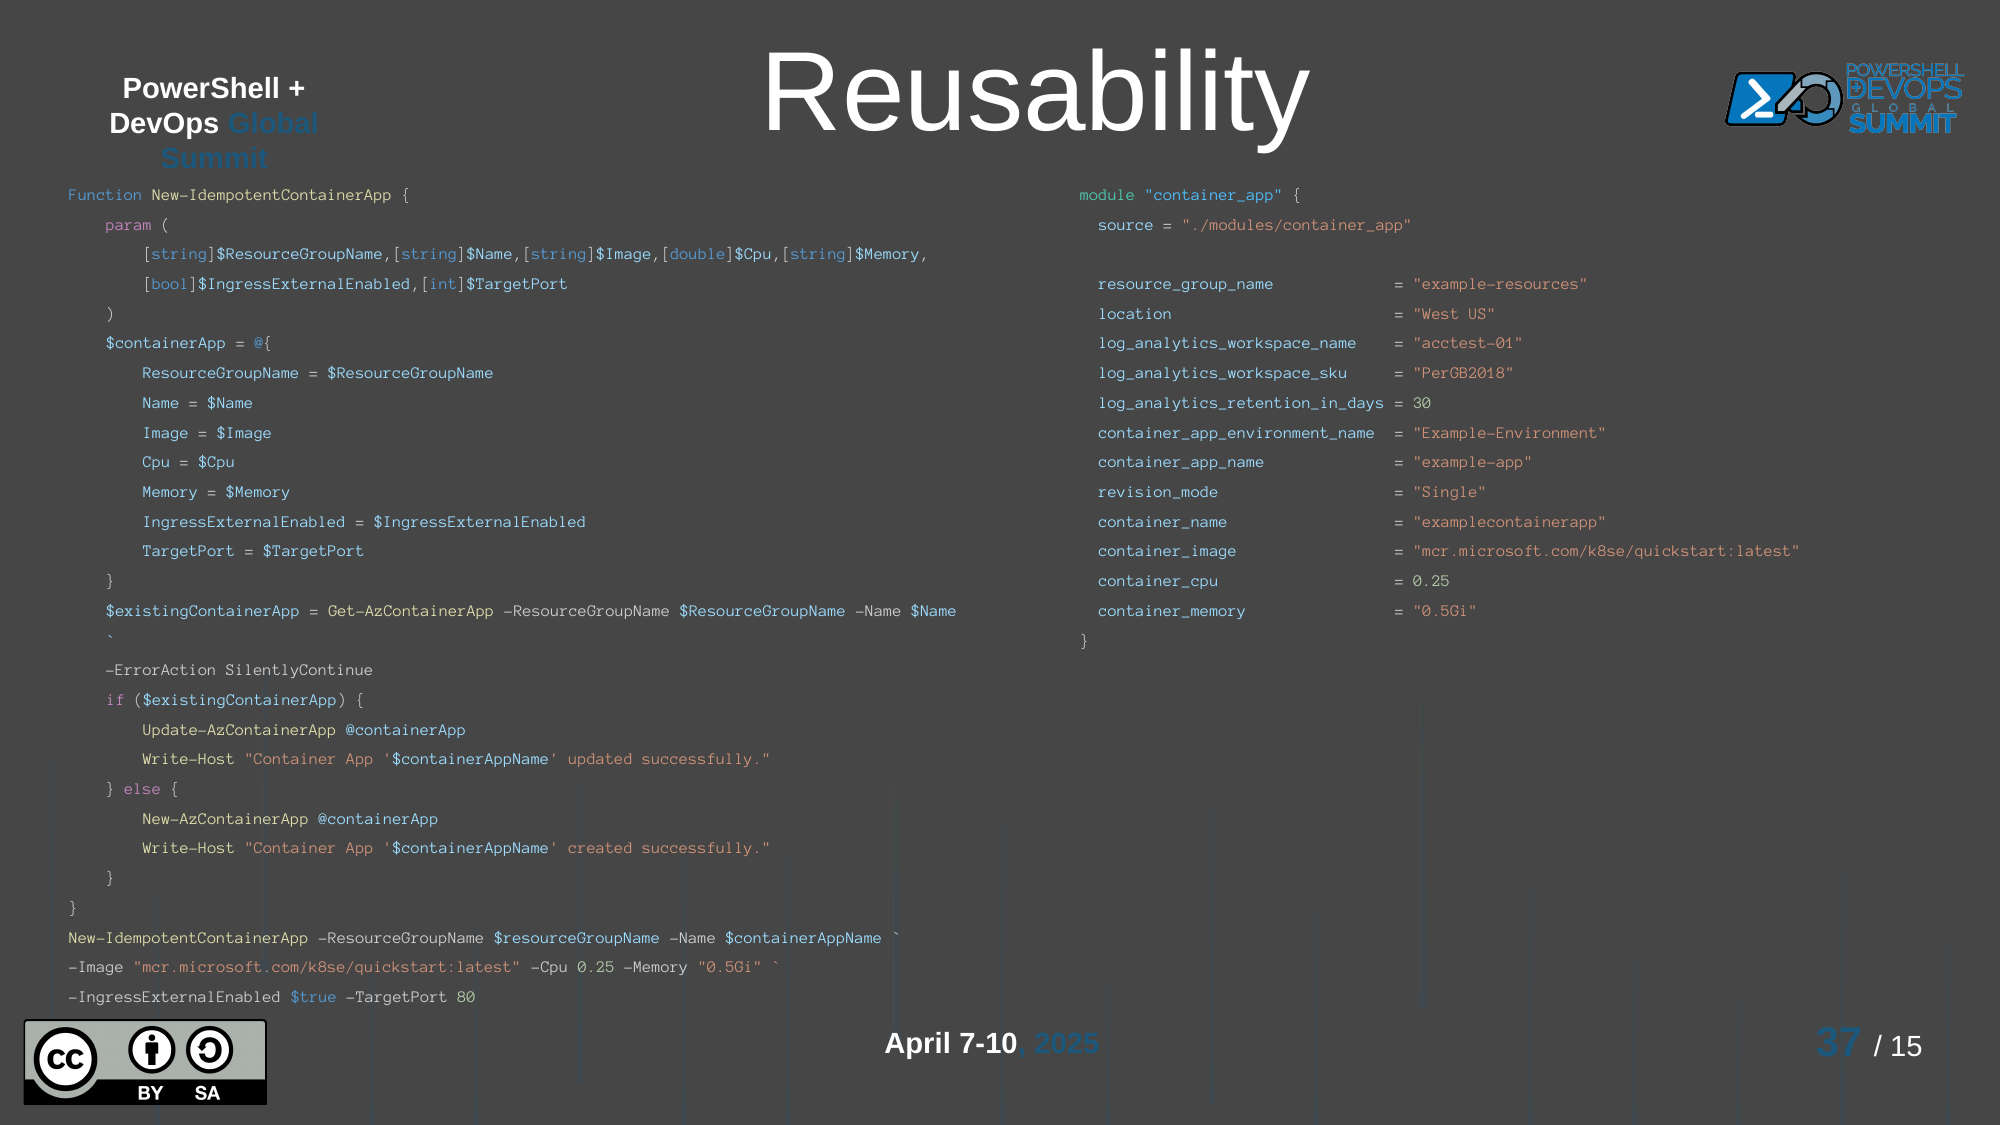

# Reusability
Function New-IdempotentContainerApp {
    param (
        [string]$ResourceGroupName,[string]$Name,[string]$Image,[double]$Cpu,[string]$Memory,
        [bool]$IngressExternalEnabled,[int]$TargetPort
    )
$containerApp = @{
        ResourceGroupName = $ResourceGroupName
        Name = $Name
        Image = $Image
        Cpu = $Cpu
        Memory = $Memory
        IngressExternalEnabled = $IngressExternalEnabled
        TargetPort = $TargetPort
    }
$existingContainerApp = Get-AzContainerApp -ResourceGroupName $ResourceGroupName -Name $Name `
    -ErrorAction SilentlyContinue
	if ($existingContainerApp) {
        Update-AzContainerApp @containerApp
        Write-Host "Container App '$containerAppName' updated successfully."
    } else {
        New-AzContainerApp @containerApp
        Write-Host "Container App '$containerAppName' created successfully."
    }
}
New-IdempotentContainerApp -ResourceGroupName $resourceGroupName -Name $containerAppName `
-Image "mcr.microsoft.com/k8se/quickstart:latest" -Cpu 0.25 -Memory "0.5Gi" `
-IngressExternalEnabled $true -TargetPort 80

module "container_app" {
  source = "./modules/container_app"

  resource_group_name             = "example-resources"
  location                        = "West US"
  log_analytics_workspace_name    = "acctest-01"
  log_analytics_workspace_sku     = "PerGB2018"
  log_analytics_retention_in_days = 30
  container_app_environment_name  = "Example-Environment"
  container_app_name              = "example-app"
  revision_mode                   = "Single"
  container_name                  = "examplecontainerapp"
  container_image                 = "mcr.microsoft.com/k8se/quickstart:latest"
  container_cpu                   = 0.25
  container_memory                = "0.5Gi"
}